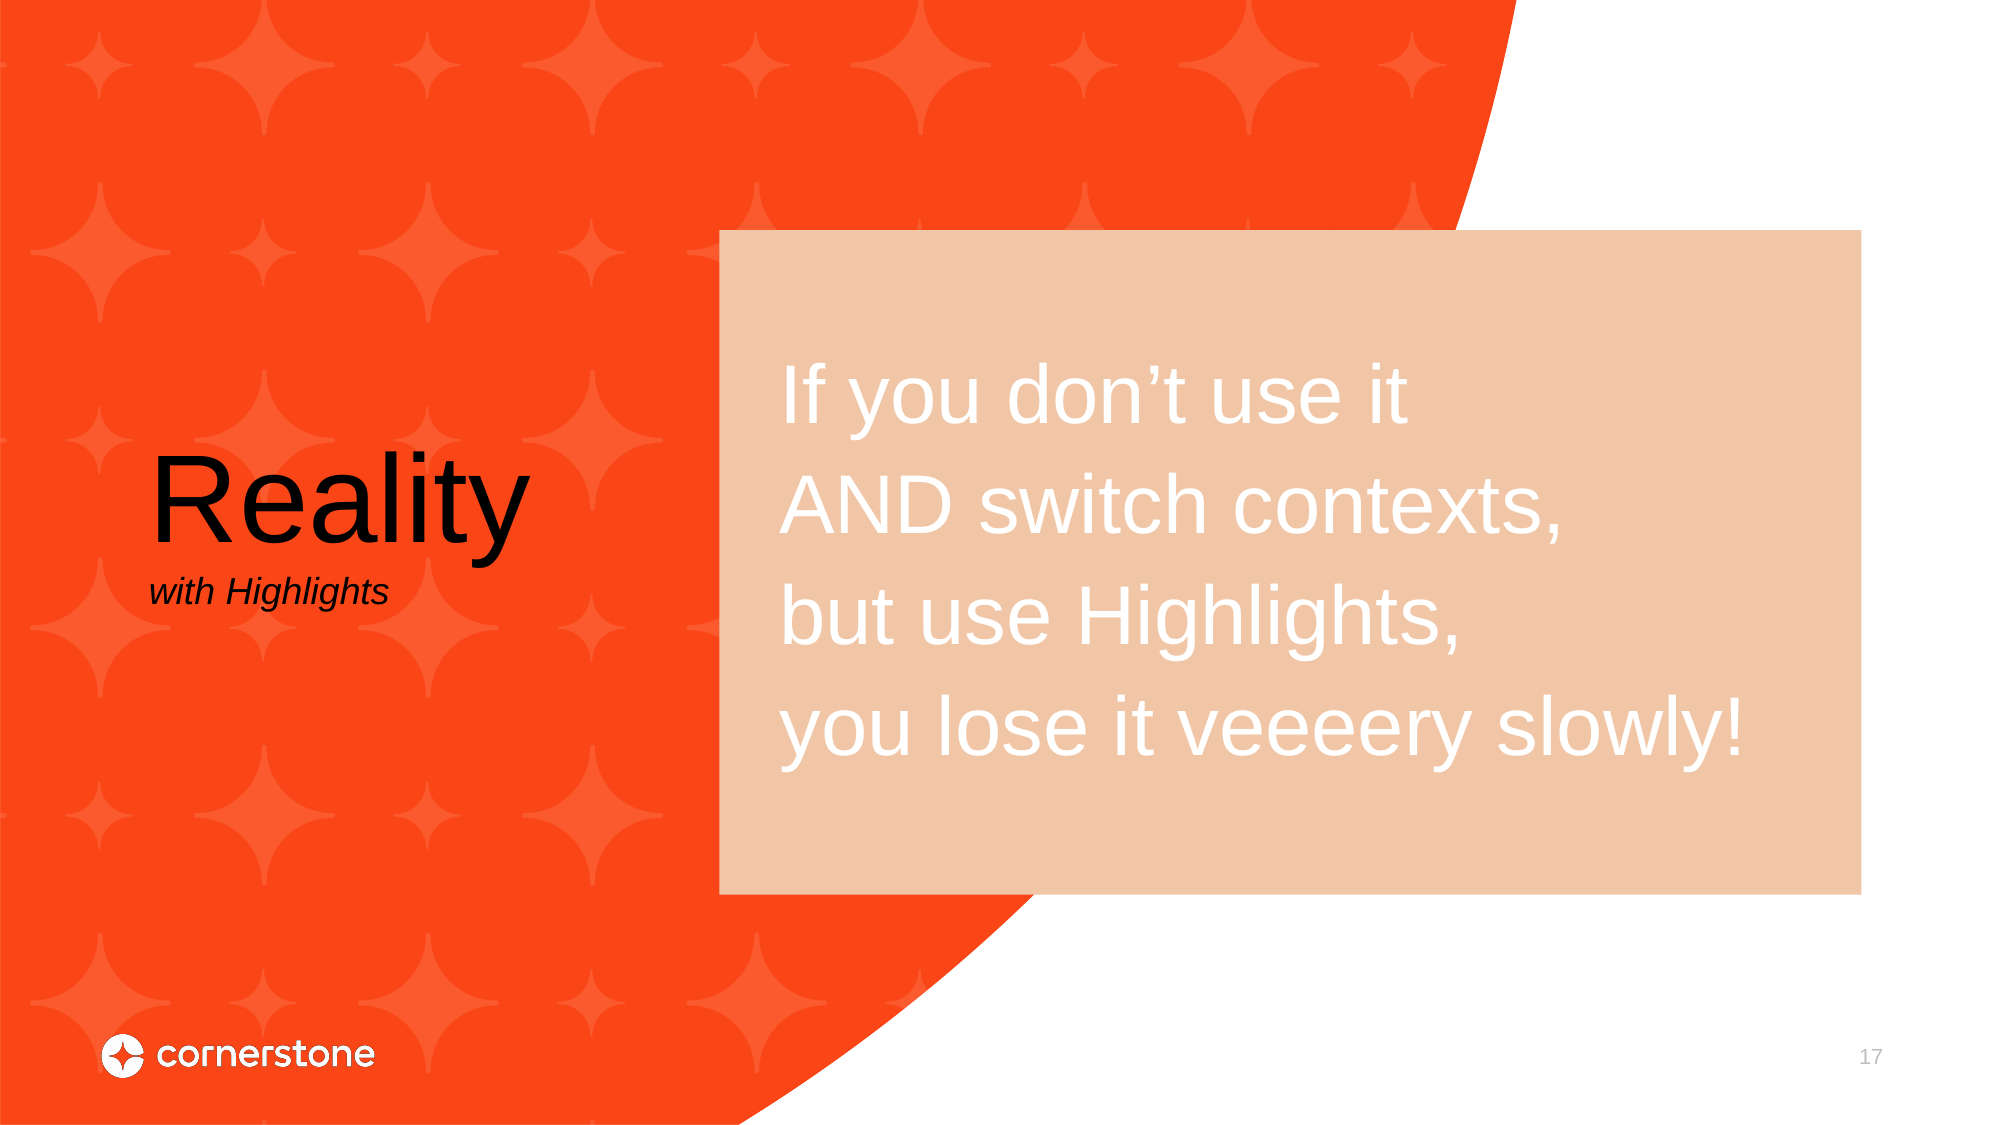

If you don’t use it
AND switch contexts,
but use Highlights,
you lose it veeeery slowly!
Reality
with Highlights
17